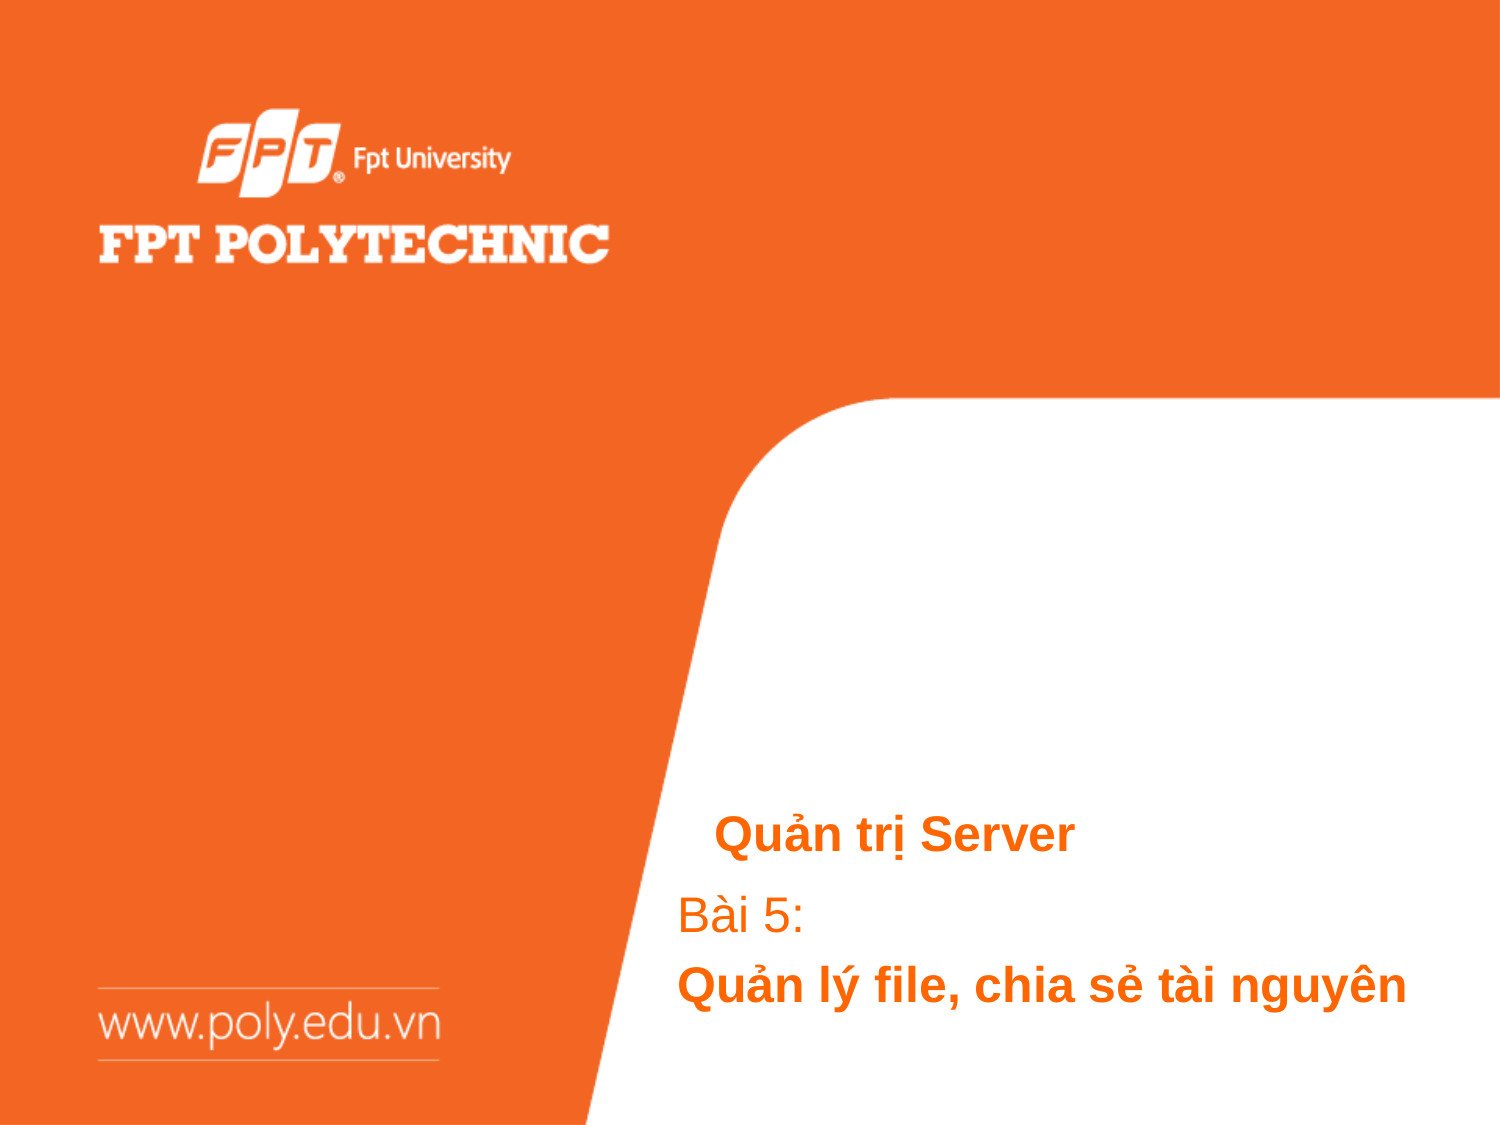

# Quản trị Server
Bài 5:
Quản lý file, chia sẻ tài nguyên